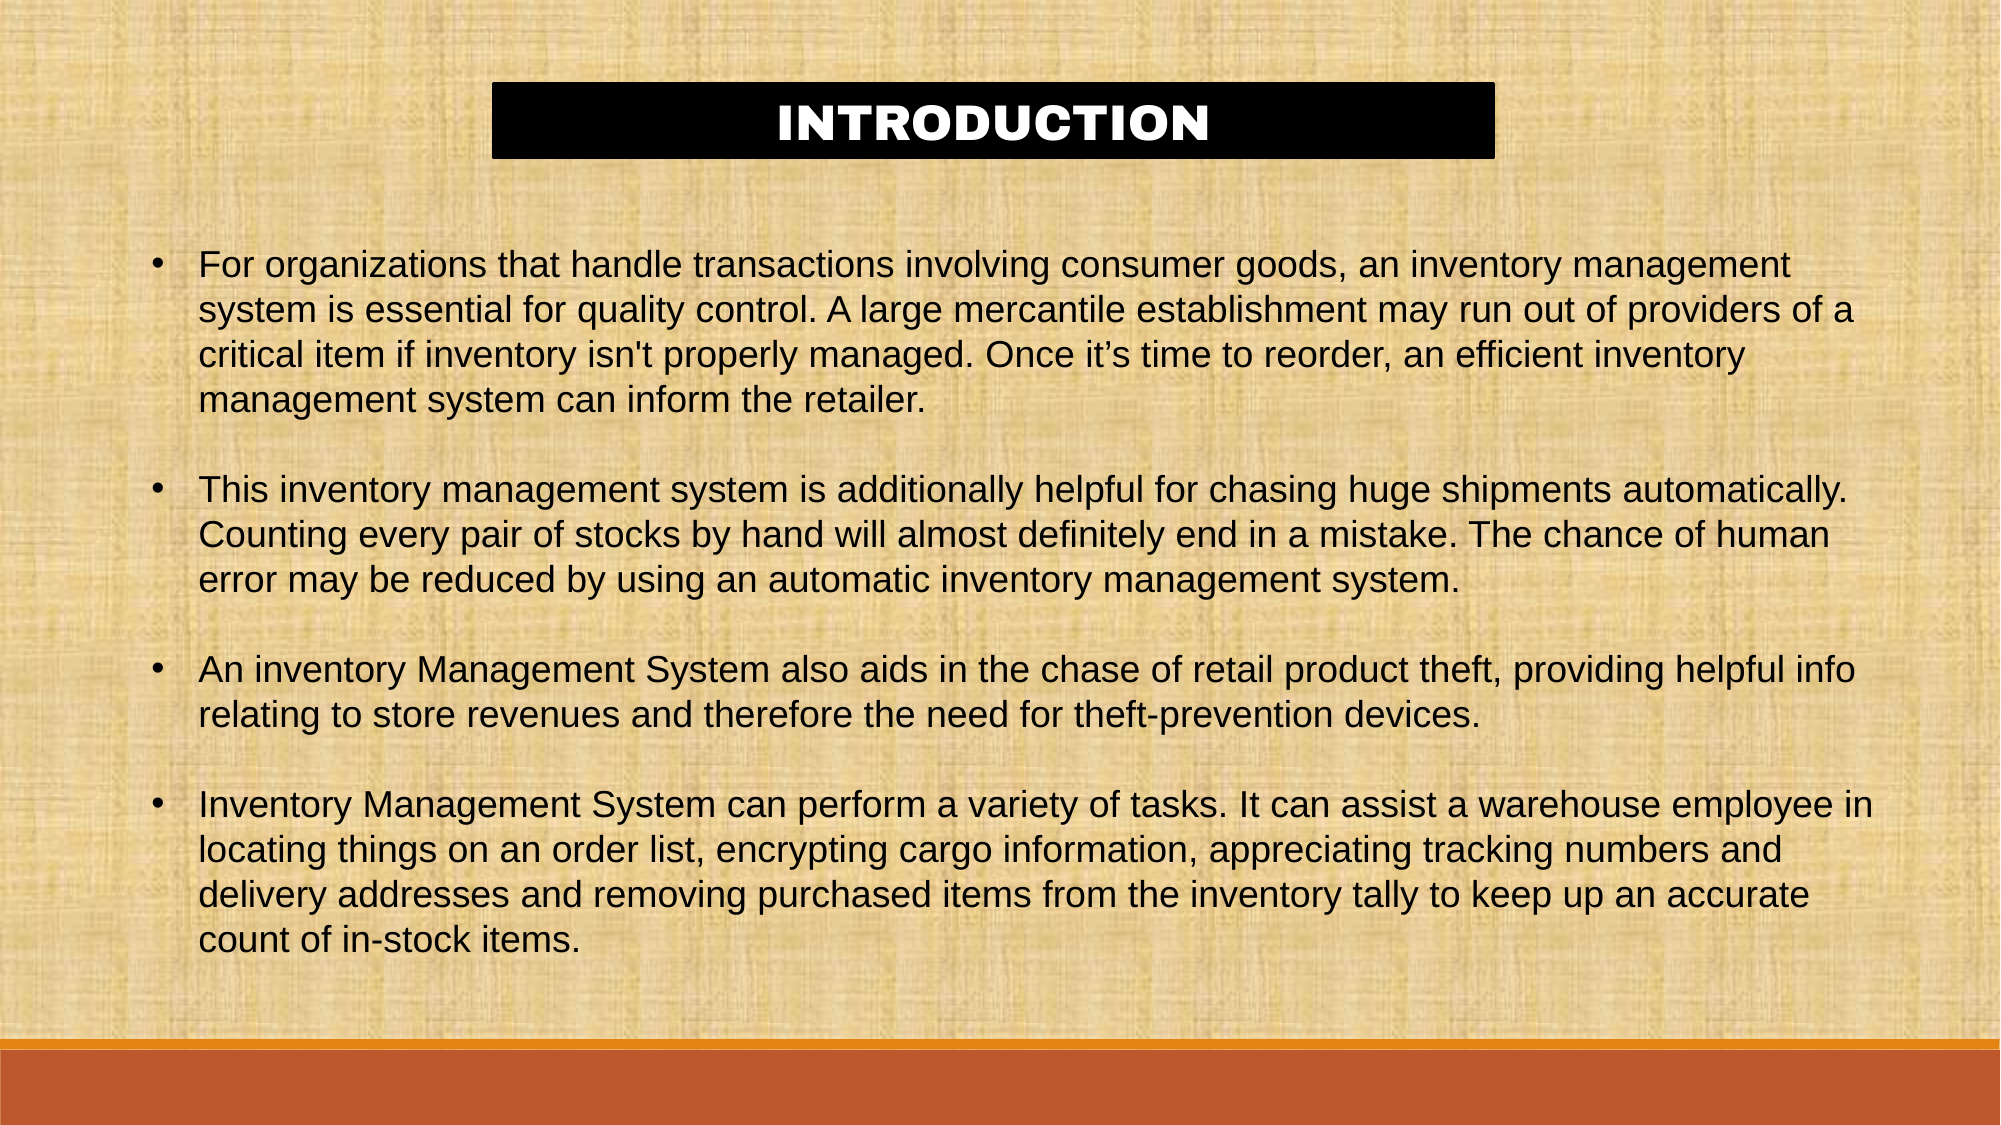

INTRODUCTION

For organizations that handle transactions involving consumer goods, an inventory management system is essential for quality control. A large mercantile establishment may run out of providers of a critical item if inventory isn't properly managed. Once it’s time to reorder, an efficient inventory management system can inform the retailer.

This inventory management system is additionally helpful for chasing huge shipments automatically. Counting every pair of stocks by hand will almost definitely end in a mistake. The chance of human error may be reduced by using an automatic inventory management system.

An inventory Management System also aids in the chase of retail product theft, providing helpful info relating to store revenues and therefore the need for theft-prevention devices.

Inventory Management System can perform a variety of tasks. It can assist a warehouse employee in locating things on an order list, encrypting cargo information, appreciating tracking numbers and delivery addresses and removing purchased items from the inventory tally to keep up an accurate count of in-stock items.
INTRODUCTION